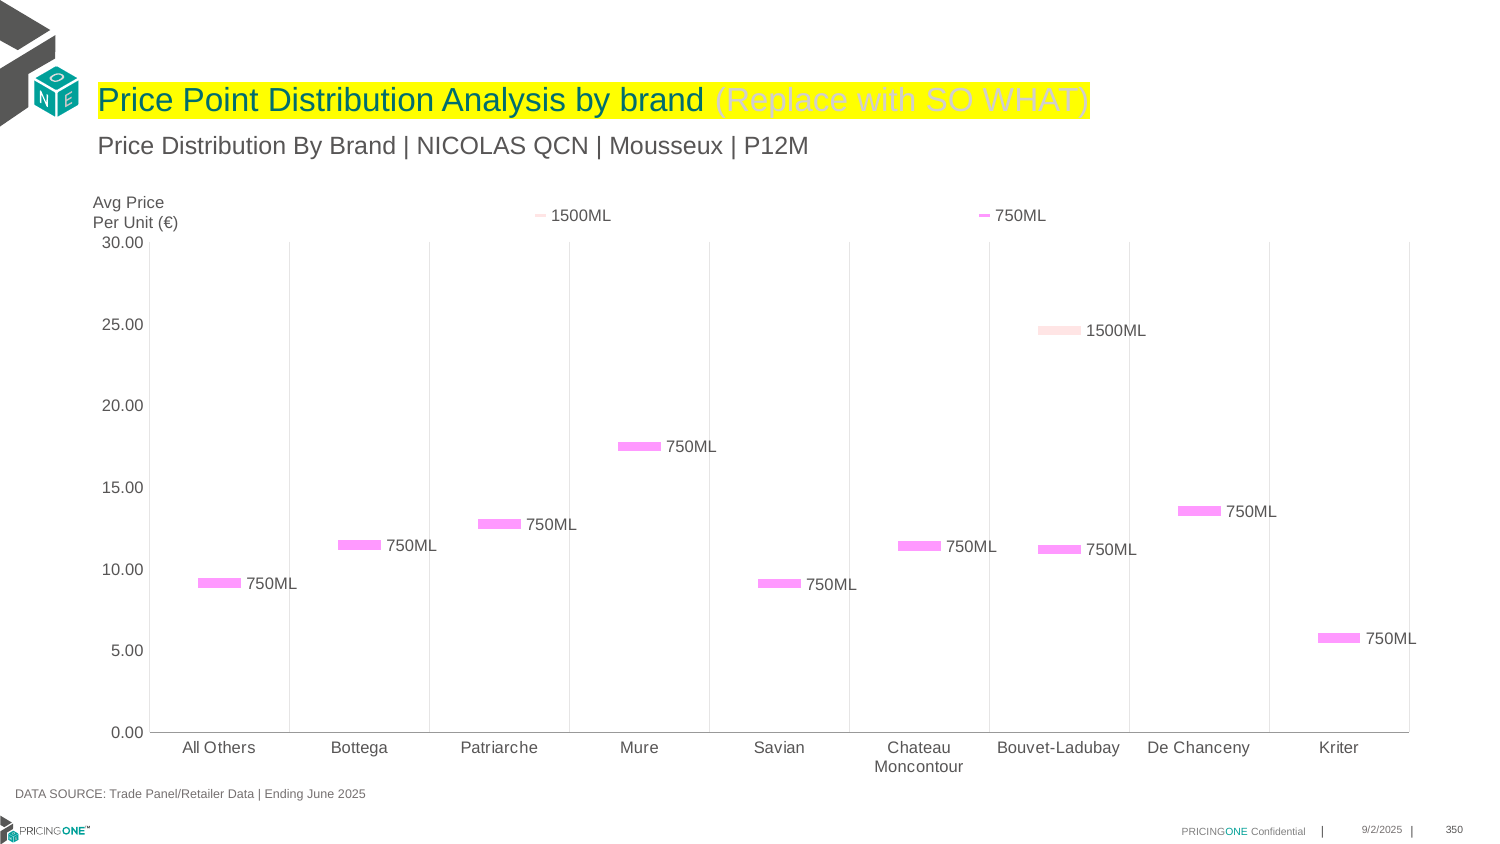

# Price Point Distribution Analysis by brand (Replace with SO WHAT)
Price Distribution By Brand | NICOLAS QCN | Mousseux | P12M

### Chart

| Category | 1500ML | 750ML |
|---|---|---|
| All Others | None | 9.1257 |
| Bottega | None | 11.4527 |
| Patriarche | None | 12.753 |
| Mure | None | 17.4797 |
| Savian | None | 9.0898 |
| Chateau Moncontour | None | 11.3982 |
| Bouvet-Ladubay | 24.5688 | 11.1995 |
| De Chanceny | None | 13.5303 |
| Kriter | None | 5.7639 |
Avg Price
Per Unit (€)
DATA SOURCE: Trade Panel/Retailer Data | Ending June 2025
9/2/2025
350